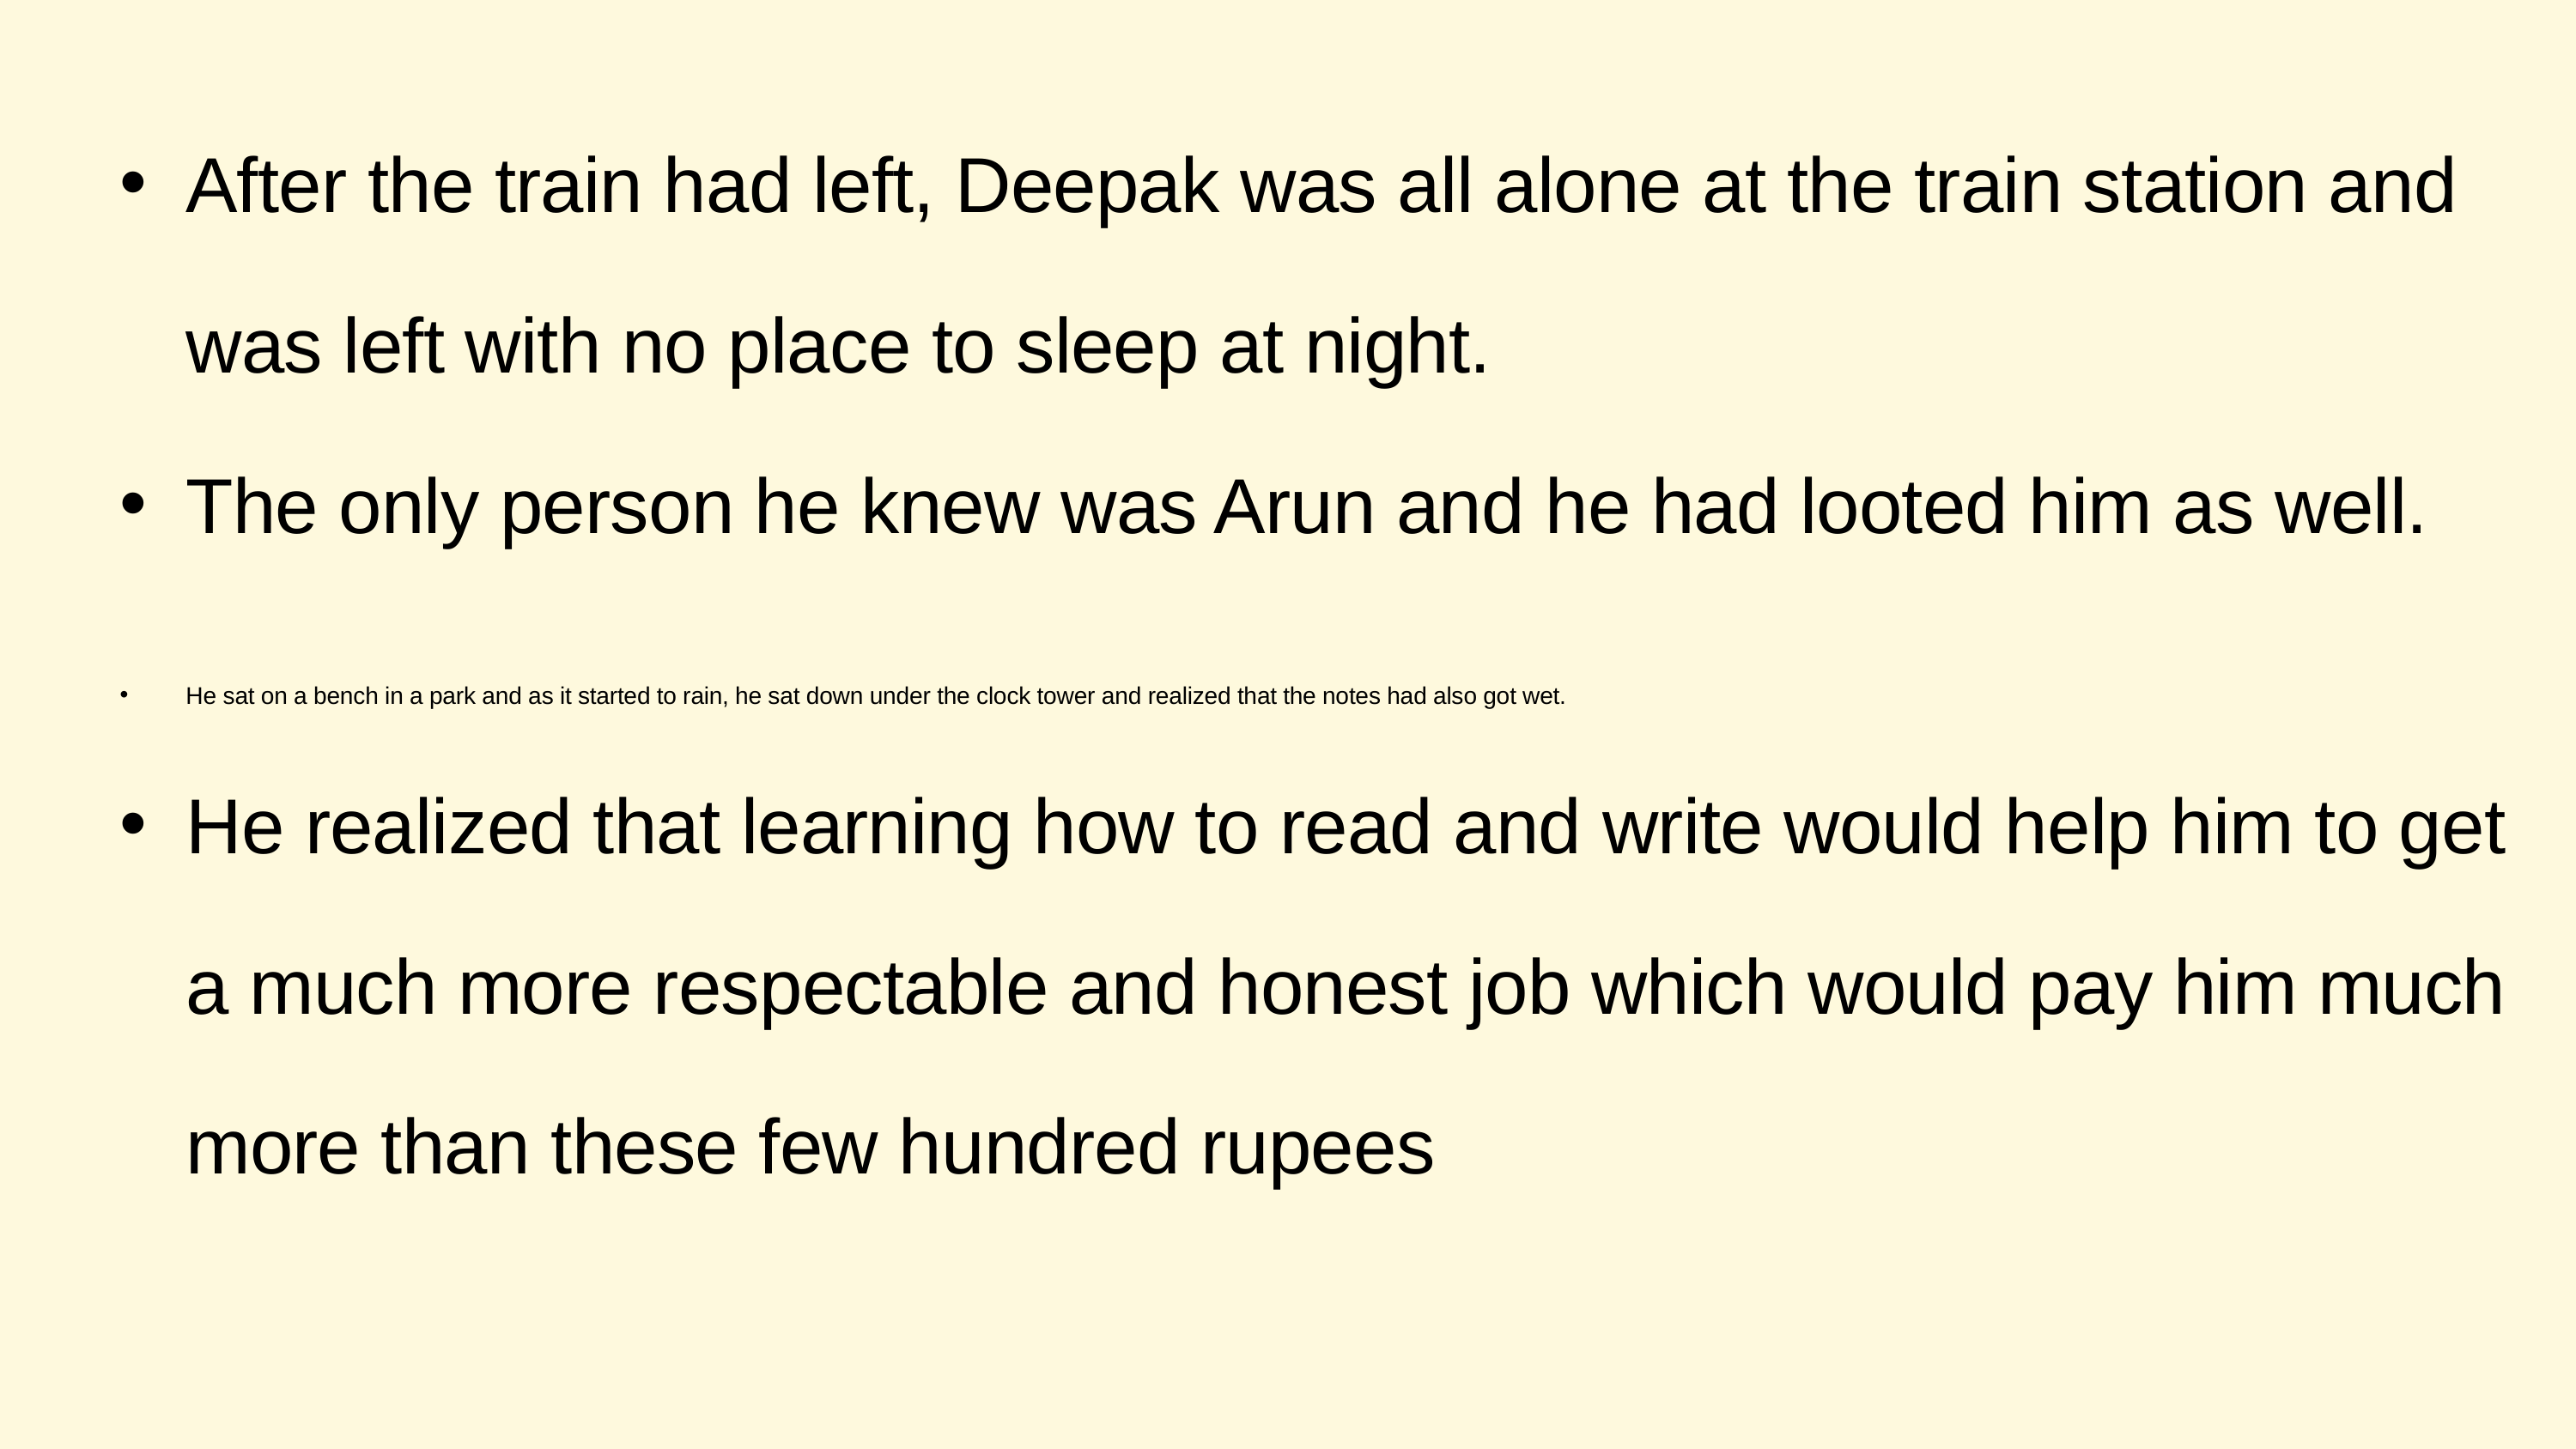

After the train had left, Deepak was all alone at the train station and was left with no place to sleep at night.
The only person he knew was Arun and he had looted him as well.
He sat on a bench in a park and as it started to rain, he sat down under the clock tower and realized that the notes had also got wet.
He realized that learning how to read and write would help him to get a much more respectable and honest job which would pay him much more than these few hundred rupees